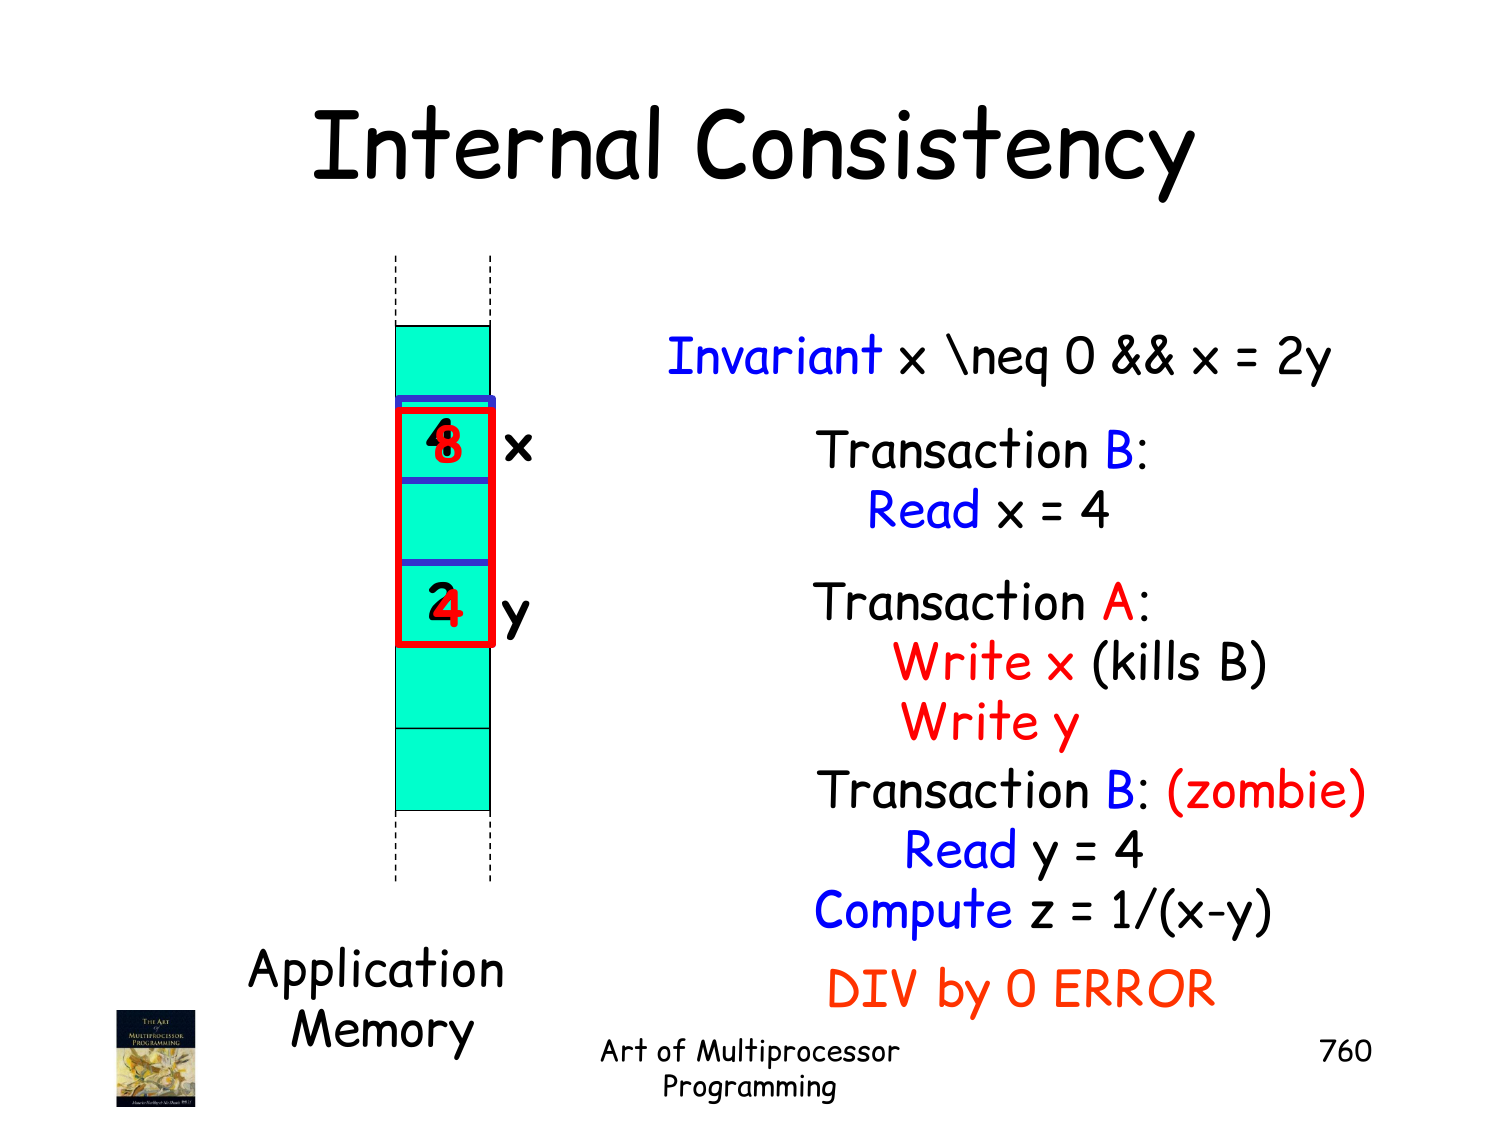

# Internal Consistency

Invariant x \neq 0 && x = 2y

4
x
8
4

Transaction B:
Read x = 4

2
Transaction A:
            Write x (kills B)
Write y

y

Transaction B: (zombie)
      Read y = 4
Compute z = 1/(x-y)

Application
Memory
DIV by 0 ERROR
Art of Multiprocessor Programming
760